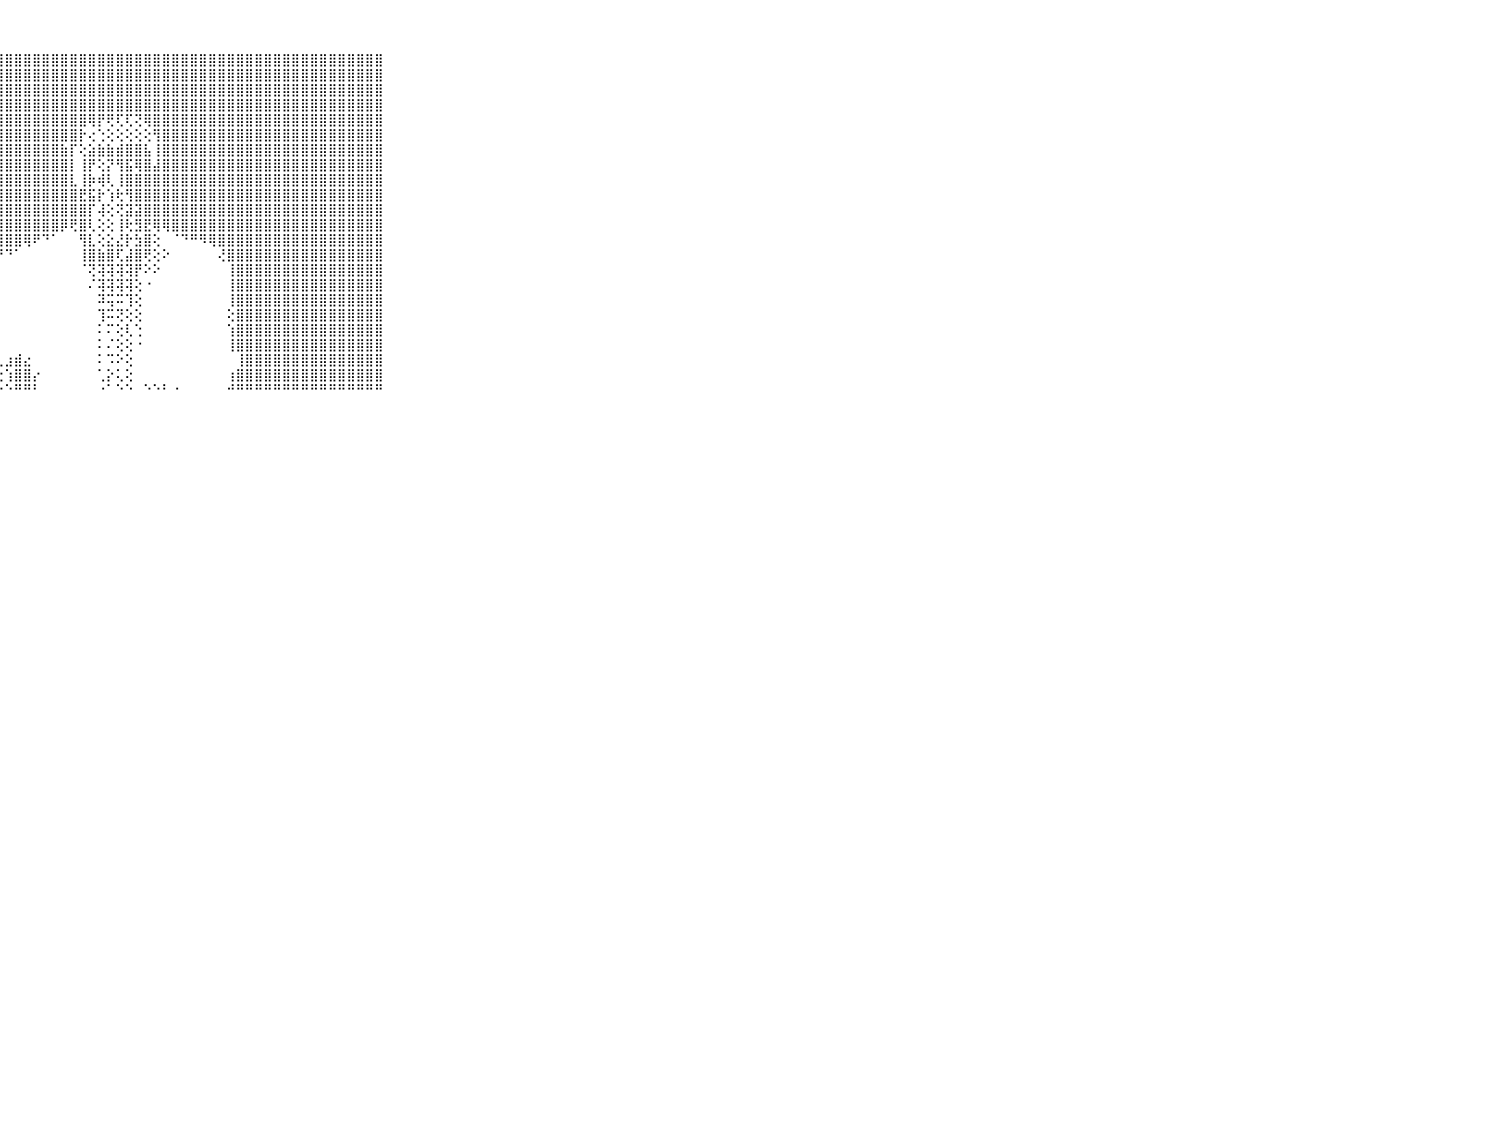

⠀⠀⠀⠀⠀⠀⠀⠀⠀⠀⠀⣿⣿⣿⣿⣿⣿⣿⣿⣿⣿⣿⣿⣿⣿⣿⣿⣿⣿⣿⣿⣿⣿⣿⣿⣿⣿⣿⣿⣿⣿⣿⣿⣿⣿⣿⣿⣿⣿⣿⣿⣿⣿⣿⣿⣿⣿⣿⣿⣿⣿⣿⣿⣿⣿⣿⣿⣿⣿⠀⠀⠀⠀⠀⠀⠀⠀⠀⠀⠀⠀
⠀⠀⠀⠀⠀⠀⠀⠀⠀⠀⠀⣿⣿⣿⣿⣿⣿⣿⣿⣿⣿⣿⣿⣿⣿⣿⣿⣿⣿⣿⣿⣿⣿⣿⣿⣿⣿⣿⣿⣿⣿⣿⣿⣿⣿⣿⣿⣿⣿⣿⣿⣿⣿⣿⣿⣿⣿⣿⣿⣿⣿⣿⣿⣿⣿⣿⣿⣿⣿⠀⠀⠀⠀⠀⠀⠀⠀⠀⠀⠀⠀
⠀⠀⠀⠀⠀⠀⠀⠀⠀⠀⠀⣿⣿⣿⣿⣿⣿⣿⣿⣿⣿⣿⣿⣿⣿⣿⣿⣿⣿⣿⣿⣿⣿⣿⣿⣿⣿⣿⣿⣿⣿⣿⣿⣿⣿⣿⣿⣿⣿⣿⣿⣿⣿⣿⣿⣿⣿⣿⣿⣿⣿⣿⣿⣿⣿⣿⣿⣿⣿⠀⠀⠀⠀⠀⠀⠀⠀⠀⠀⠀⠀
⠀⠀⠀⠀⠀⠀⠀⠀⠀⠀⠀⣿⣿⣿⣿⣿⣿⣿⣿⣿⣿⣿⣿⣿⣿⣿⣿⣿⣿⣿⣿⣿⣿⣿⣿⣿⣿⣿⣿⣿⣿⣿⣿⣿⣿⣿⣿⣿⣿⣿⣿⣿⣿⣿⣿⣿⣿⣿⣿⣿⣿⣿⣿⣿⣿⣿⣿⣿⣿⠀⠀⠀⠀⠀⠀⠀⠀⠀⠀⠀⠀
⠀⠀⠀⠀⠀⠀⠀⠀⠀⠀⠀⣿⣿⣿⣿⣿⣿⣿⣿⣿⣿⣿⣿⣿⣿⣿⣿⣿⣿⣿⣿⣿⣿⣿⣿⣿⣿⢿⡟⢟⢏⢏⢝⢿⣿⣿⣿⣿⣿⣿⣿⣿⣿⣿⣿⣿⣿⣿⣿⣿⣿⣿⣿⣿⣿⣿⣿⣿⣿⠀⠀⠀⠀⠀⠀⠀⠀⠀⠀⠀⠀
⠀⠀⠀⠀⠀⠀⠀⠀⠀⠀⠀⣿⣿⣿⣿⣿⣿⣿⣿⣿⣿⣿⣿⣿⣿⣿⣿⣿⣿⣿⣿⣿⣿⣿⣿⣿⡗⢔⢑⢕⢕⢕⢕⢕⢻⣿⣿⣿⣿⣿⣿⣿⣿⣿⣿⣿⣿⣿⣿⣿⣿⣿⣿⣿⣿⣿⣿⣿⣿⠀⠀⠀⠀⠀⠀⠀⠀⠀⠀⠀⠀
⠀⠀⠀⠀⠀⠀⠀⠀⠀⠀⠀⣿⣿⣿⣿⣿⣿⣿⣿⣿⣿⣿⣿⣿⣿⣿⣿⣿⣿⣿⣿⣿⣿⣿⣷⡏⢕⣵⣷⣷⣾⣿⣿⣧⢸⣿⣿⣿⣿⣿⣿⣿⣿⣿⣿⣿⣿⣿⣿⣿⣿⣿⣿⣿⣿⣿⣿⣿⣿⠀⠀⠀⠀⠀⠀⠀⠀⠀⠀⠀⠀
⠀⠀⠀⠀⠀⠀⠀⠀⠀⠀⠀⣿⣿⣿⣿⣿⣿⣿⣿⣿⣿⣿⣿⣿⣿⣿⣿⣿⣿⣿⣿⣿⣿⣿⣿⡇⢸⡟⢕⡝⢻⣯⢿⣿⣼⣿⣿⣿⣿⣿⣿⣿⣿⣿⣿⣿⣿⣿⣿⣿⣿⣿⣿⣿⣿⣿⣿⣿⣿⠀⠀⠀⠀⠀⠀⠀⠀⠀⠀⠀⠀
⠀⠀⠀⠀⠀⠀⠀⠀⠀⠀⠀⣿⣿⣿⣿⣿⣿⣿⣿⣿⣿⣿⣿⣿⣿⣿⣿⣿⣿⣿⣿⣿⣿⣿⣿⣇⢸⡷⢾⢇⢸⣿⣿⣿⣿⣿⣿⣿⣿⣿⣿⣿⣿⣿⣿⣿⣿⣿⣿⣿⣿⣿⣿⣿⣿⣿⣿⣿⣿⠀⠀⠀⠀⠀⠀⠀⠀⠀⠀⠀⠀
⠀⠀⠀⠀⠀⠀⠀⠀⠀⠀⠀⣿⣿⣿⣿⣿⣿⣿⣿⣿⣿⣿⣿⣿⣿⣿⣿⣿⣿⣿⣿⣿⣿⣿⣿⣿⣟⣯⡗⢱⢗⢻⣿⣿⣿⣿⣿⣿⣿⣿⣿⣿⣿⣿⣿⣿⣿⣿⣿⣿⣿⣿⣿⣿⣿⣿⣿⣿⣿⠀⠀⠀⠀⠀⠀⠀⠀⠀⠀⠀⠀
⠀⠀⠀⠀⠀⠀⠀⠀⠀⠀⠀⣿⣿⣿⣿⣿⣿⣿⣿⣿⣿⣿⣿⣿⣿⣿⣿⣿⣿⣿⣿⣿⣿⣿⣿⣿⣿⡏⢼⢕⢝⣽⣽⣿⣿⣿⣿⣿⣿⣿⣿⣿⣿⣿⣿⣿⣿⣿⣿⣿⣿⣿⣿⣿⣿⣿⣿⣿⣿⠀⠀⠀⠀⠀⠀⠀⠀⠀⠀⠀⠀
⠀⠀⠀⠀⠀⠀⠀⠀⠀⠀⠀⣿⣿⣿⣿⣿⣿⣿⣿⣿⣿⣿⣿⣿⣿⣿⣿⣿⣿⣿⣿⣿⣿⣿⡿⢟⣿⢇⢕⢕⢸⢗⣻⣟⢿⢿⣿⣿⣿⣿⣿⣿⣿⣿⣿⣿⣿⣿⣿⣿⣿⣿⣿⣿⣿⣿⣿⣿⣿⠀⠀⠀⠀⠀⠀⠀⠀⠀⠀⠀⠀
⠀⠀⠀⠀⠀⠀⠀⠀⠀⠀⠀⣿⣿⣿⣿⣿⣿⣿⣿⣿⣿⣿⣿⣿⣿⣿⣿⣿⣿⣿⢿⠟⠙⠁⠀⠀⢻⣇⢕⣕⣜⡗⣳⣿⢕⠀⠈⠙⠛⠻⢿⣿⣿⣿⣿⣿⣿⣿⣿⣿⣿⣿⣿⣿⣿⣿⣿⣿⣿⠀⠀⠀⠀⠀⠀⠀⠀⠀⠀⠀⠀
⠀⠀⠀⠀⠀⠀⠀⠀⠀⠀⠀⣿⣿⣿⣿⣿⣿⣿⣿⣿⣿⣿⣿⣿⣿⣿⣿⠟⠙⠁⠀⠀⠀⠀⠀⠀⢸⣿⣷⣿⢏⣼⣿⢟⢕⠕⠀⠀⠀⠀⠀⢜⣿⣿⣿⣿⣿⣿⣿⣿⣿⣿⣿⣿⣿⣿⣿⣿⣿⠀⠀⠀⠀⠀⠀⠀⠀⠀⠀⠀⠀
⠀⠀⠀⠀⠀⠀⠀⠀⠀⠀⠀⣿⣿⣿⣿⣿⣿⣿⣿⣿⣿⣿⣿⣿⣿⣿⡇⠀⠀⠀⠀⠀⠀⠀⠀⠀⠈⢝⢽⢽⢽⢽⡟⠕⠕⠀⠀⠀⠀⠀⠀⠀⢸⣿⣿⣿⣿⣿⣿⣿⣿⣿⣿⣿⣿⣿⣿⣿⣿⠀⠀⠀⠀⠀⠀⠀⠀⠀⠀⠀⠀
⠀⠀⠀⠀⠀⠀⠀⠀⠀⠀⠀⣿⣿⣿⣿⣿⣿⣿⣿⣿⣿⣿⣿⣿⣿⣿⢕⠀⠀⠀⠀⠀⠀⠀⠀⠀⠀⠌⢽⢽⢽⢽⢕⠐⠀⠀⠀⠀⠀⠀⠀⠀⢸⣿⣿⣿⣿⣿⣿⣿⣿⣿⣿⣿⣿⣿⣿⣿⣿⠀⠀⠀⠀⠀⠀⠀⠀⠀⠀⠀⠀
⠀⠀⠀⠀⠀⠀⠀⠀⠀⠀⠀⣿⣿⣿⣿⣿⣿⣿⣿⣿⣿⣿⣿⣿⣿⣿⠀⠀⠀⠀⠀⠀⠀⠀⠀⠀⠀⠀⠽⢭⠭⢹⢕⠀⠀⠀⠀⠀⠀⠀⠀⠀⢸⣿⣿⣿⣿⣿⣿⣿⣿⣿⣿⣿⣿⣿⣿⣿⣿⠀⠀⠀⠀⠀⠀⠀⠀⠀⠀⠀⠀
⠀⠀⠀⠀⠀⠀⠀⠀⠀⠀⠀⣿⣿⣿⣿⣿⣿⣿⣿⣿⣿⣿⣿⣿⣿⡇⠀⠀⠀⠀⠀⠀⠀⠀⠀⠀⠀⠀⢹⠭⢝⢕⢕⠀⠀⠀⠀⠀⠀⠀⠀⠀⢕⣿⣿⣿⣿⣿⣿⣿⣿⣿⣿⣿⣿⣿⣿⣿⣿⠀⠀⠀⠀⠀⠀⠀⠀⠀⠀⠀⠀
⠀⠀⠀⠀⠀⠀⠀⠀⠀⠀⠀⣿⣿⣿⣿⣿⣿⣿⣿⣿⣿⣿⣿⣿⣿⢇⠀⠀⠀⠀⠀⠀⠀⠀⠀⠀⠀⠀⠅⠍⢕⢇⢑⠀⠀⠀⠀⠀⠀⠀⠀⠀⢱⣿⣿⣿⣿⣿⣿⣿⣿⣿⣿⣿⣿⣿⣿⣿⣿⠀⠀⠀⠀⠀⠀⠀⠀⠀⠀⠀⠀
⠀⠀⠀⠀⠀⠀⠀⠀⠀⠀⠀⣿⣿⣿⣿⣿⣿⣿⣿⣿⣿⣿⣿⣿⣿⠀⠀⠀⠀⠀⠀⠀⠀⠀⠀⠀⠀⠀⠅⠌⢕⢕⠐⠀⠀⠀⠀⠀⠀⠀⠀⠀⢸⣿⣿⣿⣿⣿⣿⣿⣿⣿⣿⣿⣿⣿⣿⣿⣿⠀⠀⠀⠀⠀⠀⠀⠀⠀⠀⠀⠀
⠀⠀⠀⠀⠀⠀⠀⠀⠀⠀⠀⣿⣿⣿⣿⣿⣿⣿⣿⣿⣿⣿⣿⣿⣿⠕⠐⢀⣰⣾⣔⠀⠀⠀⠀⠀⠀⠀⠅⠩⠕⢕⠀⠀⠀⠀⠀⠀⠀⠀⠀⠀⠀⢸⣿⣿⣿⣿⣿⣿⣿⣿⣿⣿⣿⣿⣿⣿⣿⠀⠀⠀⠀⠀⠀⠀⠀⠀⠀⠀⠀
⠀⠀⠀⠀⠀⠀⠀⠀⠀⠀⠀⣿⣿⣿⣿⣿⣿⣿⣿⣿⣿⣿⣿⣿⡇⠀⠑⢕⢱⣿⣿⡔⠀⠀⠀⠀⠀⠀⢁⡕⢅⢕⠀⠀⠀⠀⠀⠀⠀⠀⠀⠀⢰⣿⣿⣿⣿⣿⣿⣿⣿⣿⣿⣿⣿⣿⣿⣿⣿⠀⠀⠀⠀⠀⠀⠀⠀⠀⠀⠀⠀
⠀⠀⠀⠀⠀⠀⠀⠀⠀⠀⠀⠛⠛⠛⠛⠛⠛⠛⠛⠛⠛⠛⠛⠛⠃⠀⠀⠑⠑⠛⠛⠃⠀⠀⠀⠀⠀⠀⠐⠁⠑⠑⠀⠑⠑⠃⠐⠀⠀⠀⠀⠀⠚⠛⠛⠛⠛⠛⠛⠛⠛⠛⠛⠛⠛⠛⠛⠛⠛⠀⠀⠀⠀⠀⠀⠀⠀⠀⠀⠀⠀